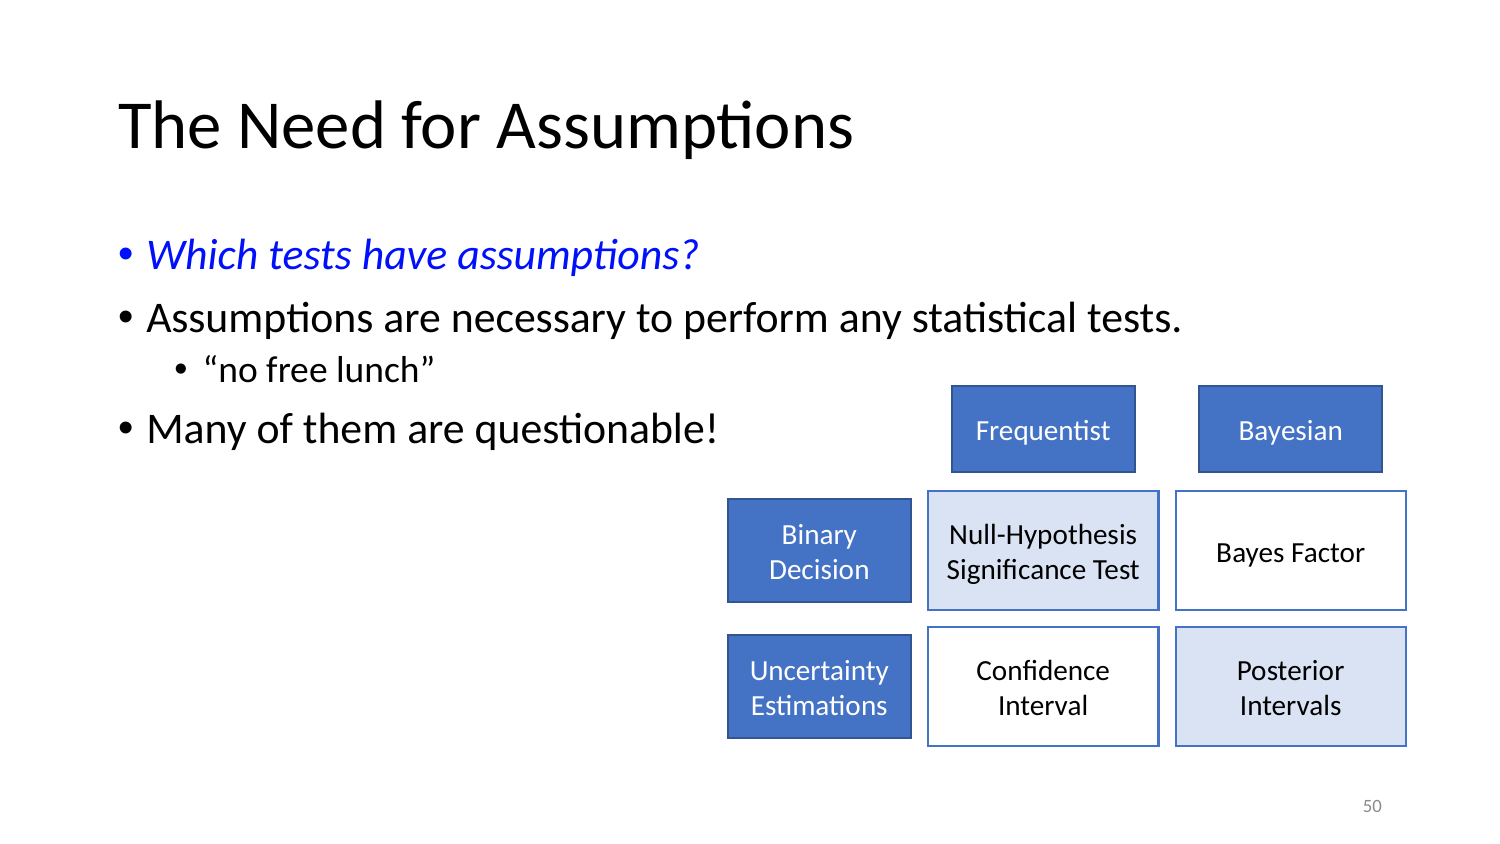

# The Need for Assumptions
Which tests have assumptions?
Assumptions are necessary to perform any statistical tests.
“no free lunch”
Many of them are questionable!
Frequentist
Bayesian
Null-Hypothesis Significance Test
Bayes Factor
Binary Decision
Confidence Interval
Posterior Intervals
Uncertainty Estimations
50